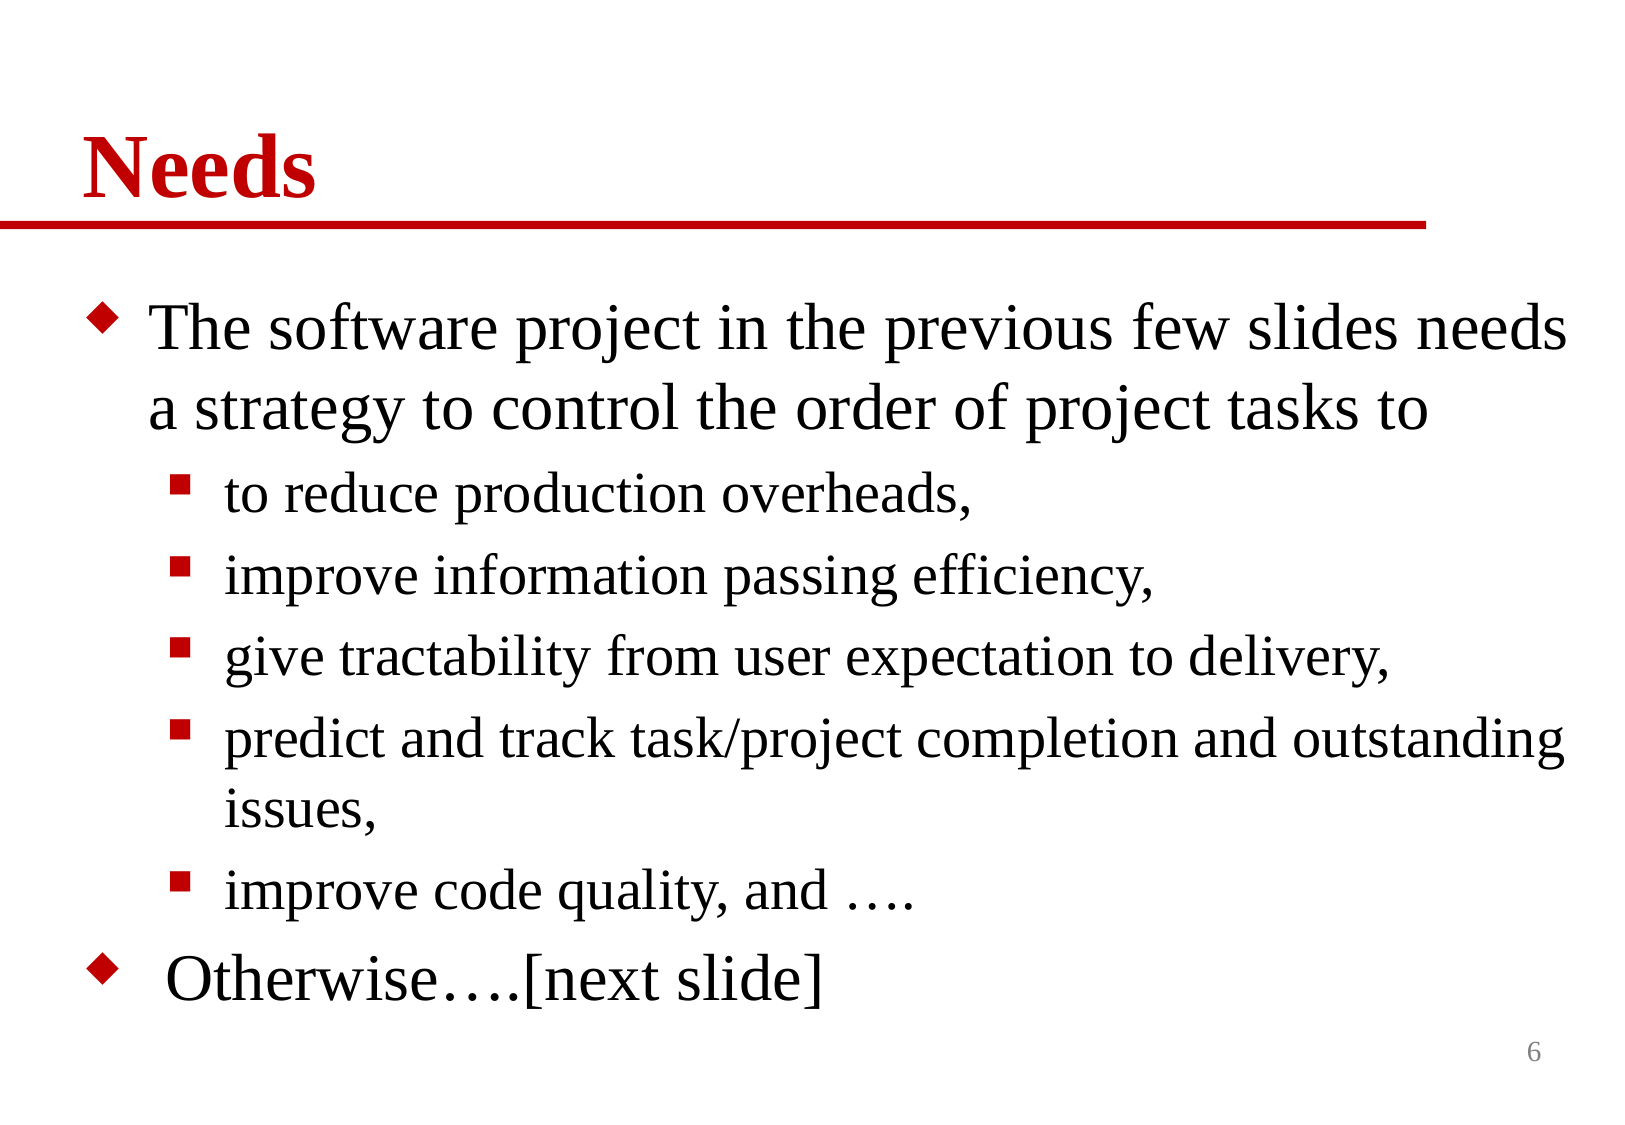

# Needs
The software project in the previous few slides needs a strategy to control the order of project tasks to
to reduce production overheads,
improve information passing efficiency,
give tractability from user expectation to delivery,
predict and track task/project completion and outstanding issues,
improve code quality, and ….
 Otherwise….[next slide]
6